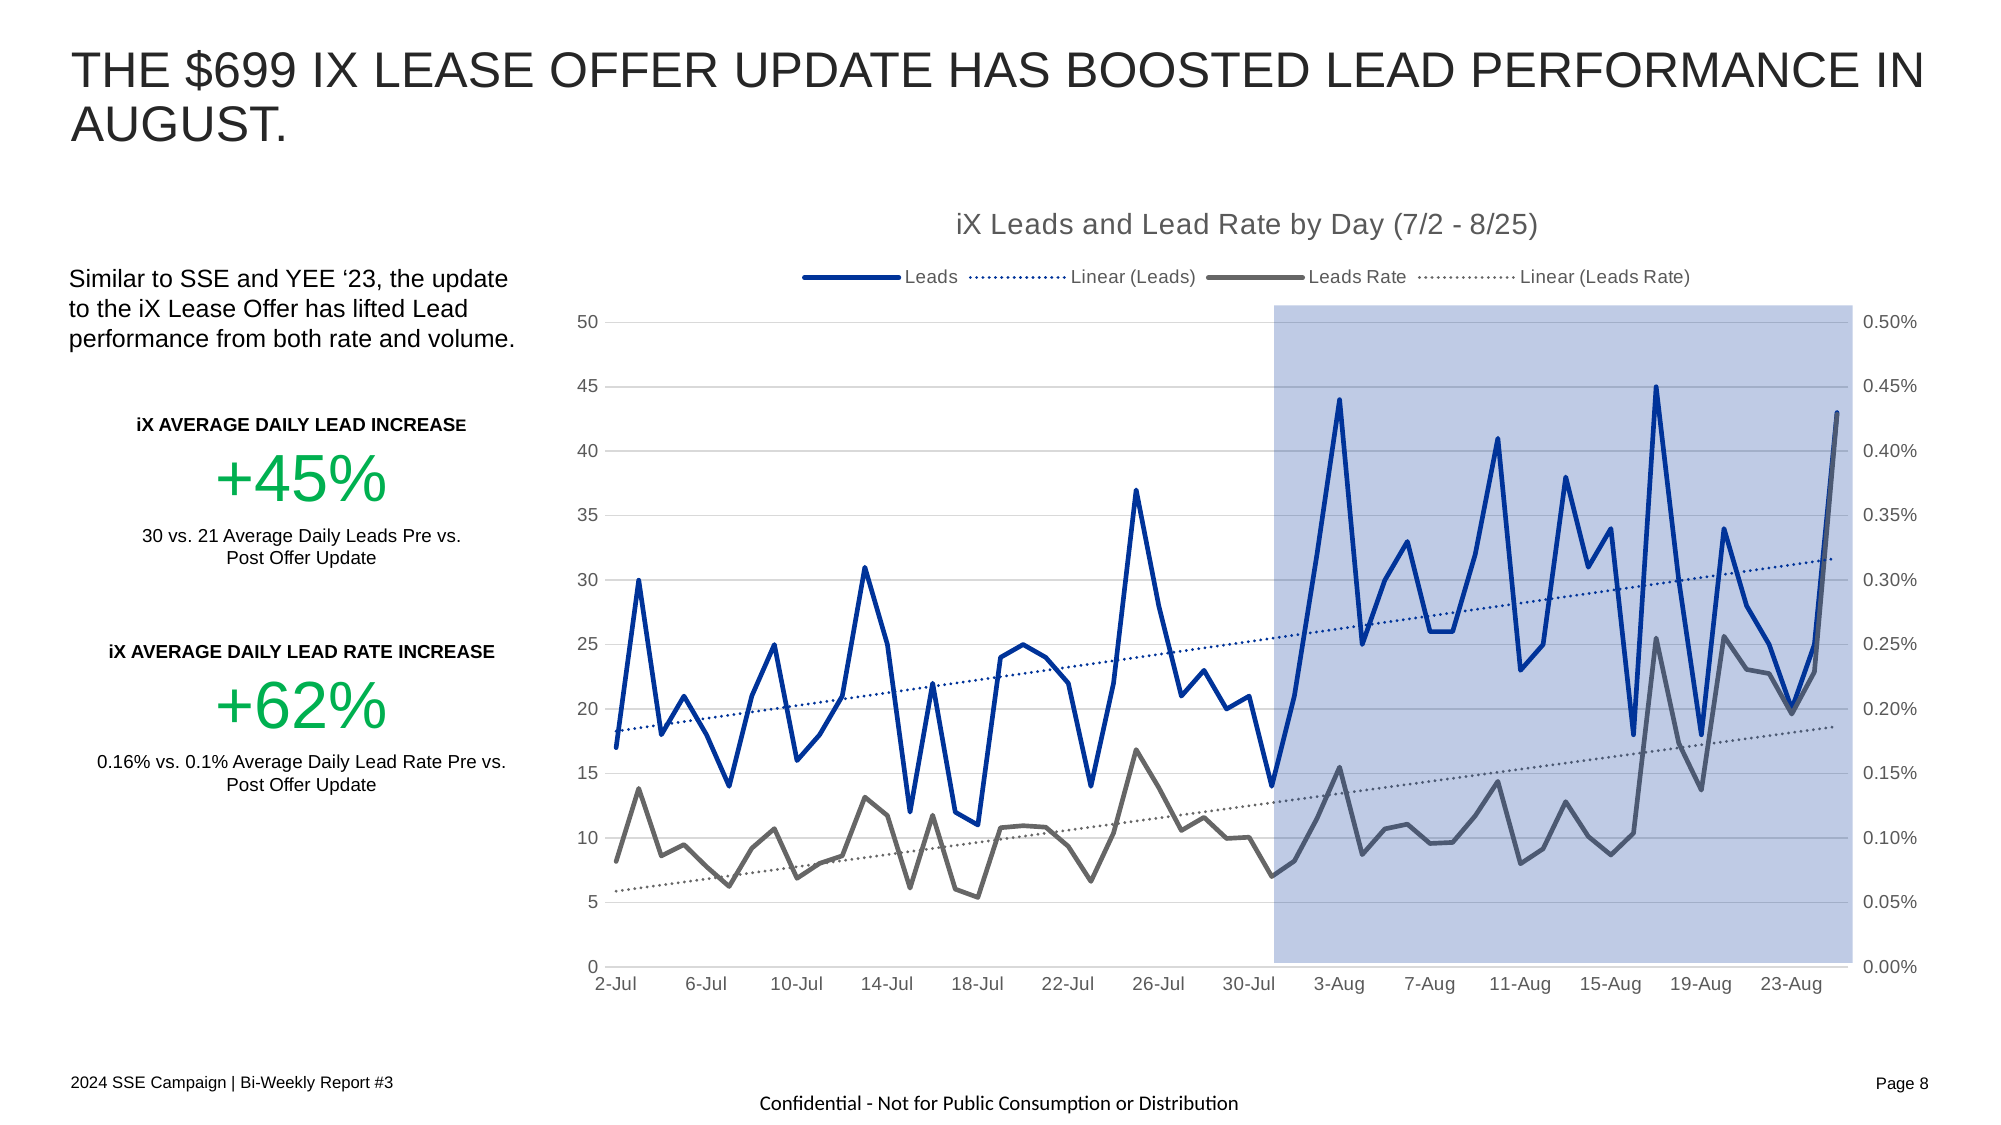

# The $699 ix lease offer update has boosted lead performance in august.

### Chart: iX Leads and Lead Rate by Day (7/2 - 8/25)

| Category | Leads | Leads Rate |
|---|---|---|
| 45475 | 17.0 | 0.000817229112585328 |
| 45476 | 30.0 | 0.00138408304498269 |
| 45477 | 18.0 | 0.000860009555661729 |
| 45478 | 21.0 | 0.000948380978187237 |
| 45479 | 18.0 | 0.000776632005867886 |
| 45480 | 14.0 | 0.000623358119239503 |
| 45481 | 21.0 | 0.000919600630583289 |
| 45482 | 25.0 | 0.00107153572500107 |
| 45483 | 16.0 | 0.000686606874651332 |
| 45484 | 18.0 | 0.000802210535698368 |
| 45485 | 21.0 | 0.000861114528232254 |
| 45486 | 31.0 | 0.00131618052901965 |
| 45487 | 25.0 | 0.00117299300896166 |
| 45488 | 12.0 | 0.000610190175938167 |
| 45489 | 22.0 | 0.00117621899059024 |
| 45490 | 12.0 | 0.000602500376562735 |
| 45491 | 11.0 | 0.000538476600744076 |
| 45492 | 24.0 | 0.00107908817049593 |
| 45493 | 25.0 | 0.0010945230068736 |
| 45494 | 24.0 | 0.0010832280194981 |
| 45495 | 22.0 | 0.000934380972605648 |
| 45496 | 14.0 | 0.000662032439589539 |
| 45497 | 22.0 | 0.00103793168522362 |
| 45498 | 37.0 | 0.00168511180944573 |
| 45499 | 28.0 | 0.00138985406532314 |
| 45500 | 21.0 | 0.00105734857257942 |
| 45501 | 23.0 | 0.00115956642298966 |
| 45502 | 20.0 | 0.000995470608730277 |
| 45503 | 21.0 | 0.00100516944284893 |
| 45504 | 14.0 | 0.0007 |
| 45505 | 21.0 | 0.000820665129547852 |
| 45506 | 32.0 | 0.00115066522833513 |
| 45507 | 44.0 | 0.00154902305932054 |
| 45508 | 25.0 | 0.000869988864142539 |
| 45509 | 30.0 | 0.00106967125436782 |
| 45510 | 33.0 | 0.00110630594388011 |
| 45511 | 26.0 | 0.000956585724797645 |
| 45512 | 26.0 | 0.000964964370546318 |
| 45513 | 32.0 | 0.00117164616285881 |
| 45514 | 41.0 | 0.0014386974524528 |
| 45515 | 23.0 | 0.000799582826351468 |
| 45516 | 25.0 | 0.000915616759449165 |
| 45517 | 38.0 | 0.00128122998078155 |
| 45518 | 31.0 | 0.00101125428152014 |
| 45519 | 34.0 | 0.00086734693877551 |
| 45520 | 18.0 | 0.00103698582786035 |
| 45521 | 45.0 | 0.00255087580069157 |
| 45522 | 30.0 | 0.00173490631505898 |
| 45523 | 18.0 | 0.00137038446897601 |
| 45524 | 34.0 | 0.00256390920745041 |
| 45525 | 28.0 | 0.00230661504242524 |
| 45526 | 25.0 | 0.00227479526842584 |
| 45527 | 20.0 | 0.00196097656633003 |
| 45528 | 25.0 | 0.00228749199377802 |
| 45529 | 43.0 | 0.00428671119529458 |
Similar to SSE and YEE ‘23, the update to the iX Lease Offer has lifted Lead performance from both rate and volume.

iX AVERAGE DAILY LEAD INCREASE
+45%
30 vs. 21 Average Daily Leads Pre vs. Post Offer Update
iX AVERAGE DAILY LEAD RATE INCREASE
+62%
0.16% vs. 0.1% Average Daily Lead Rate Pre vs. Post Offer Update
2024 SSE Campaign | Bi-Weekly Report #3
Page 8